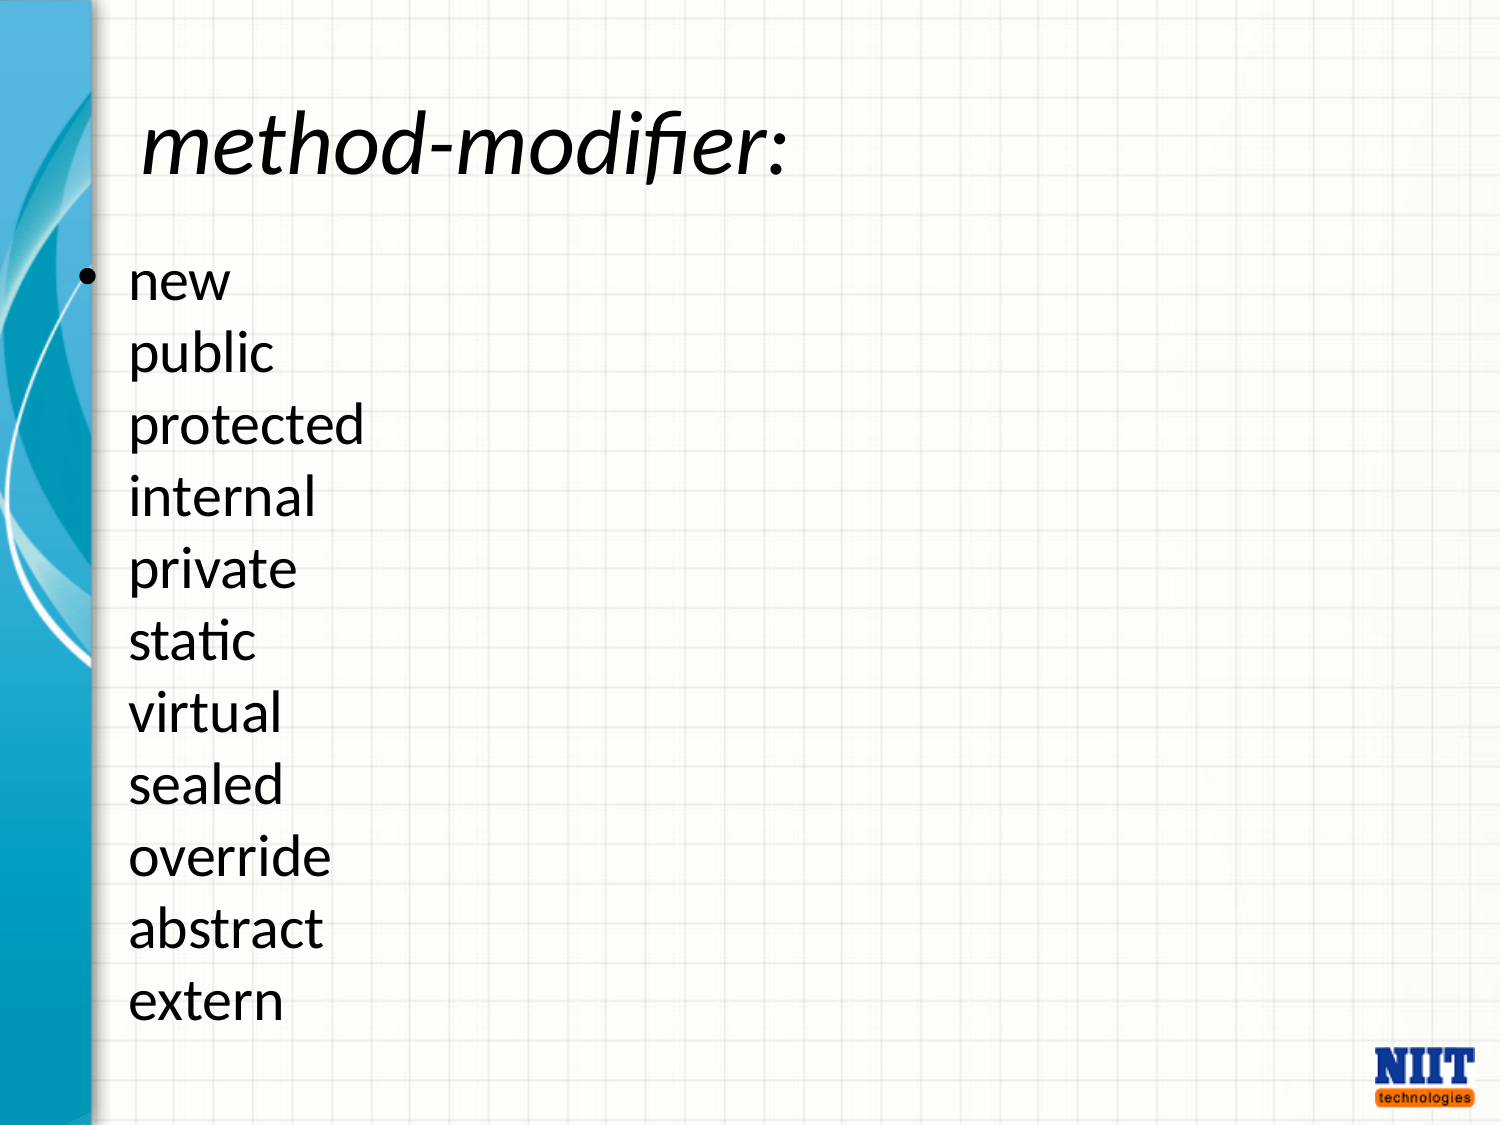

# method-modifier:
new
public
protected
internal
private
static
virtual
sealed
override
abstract
extern